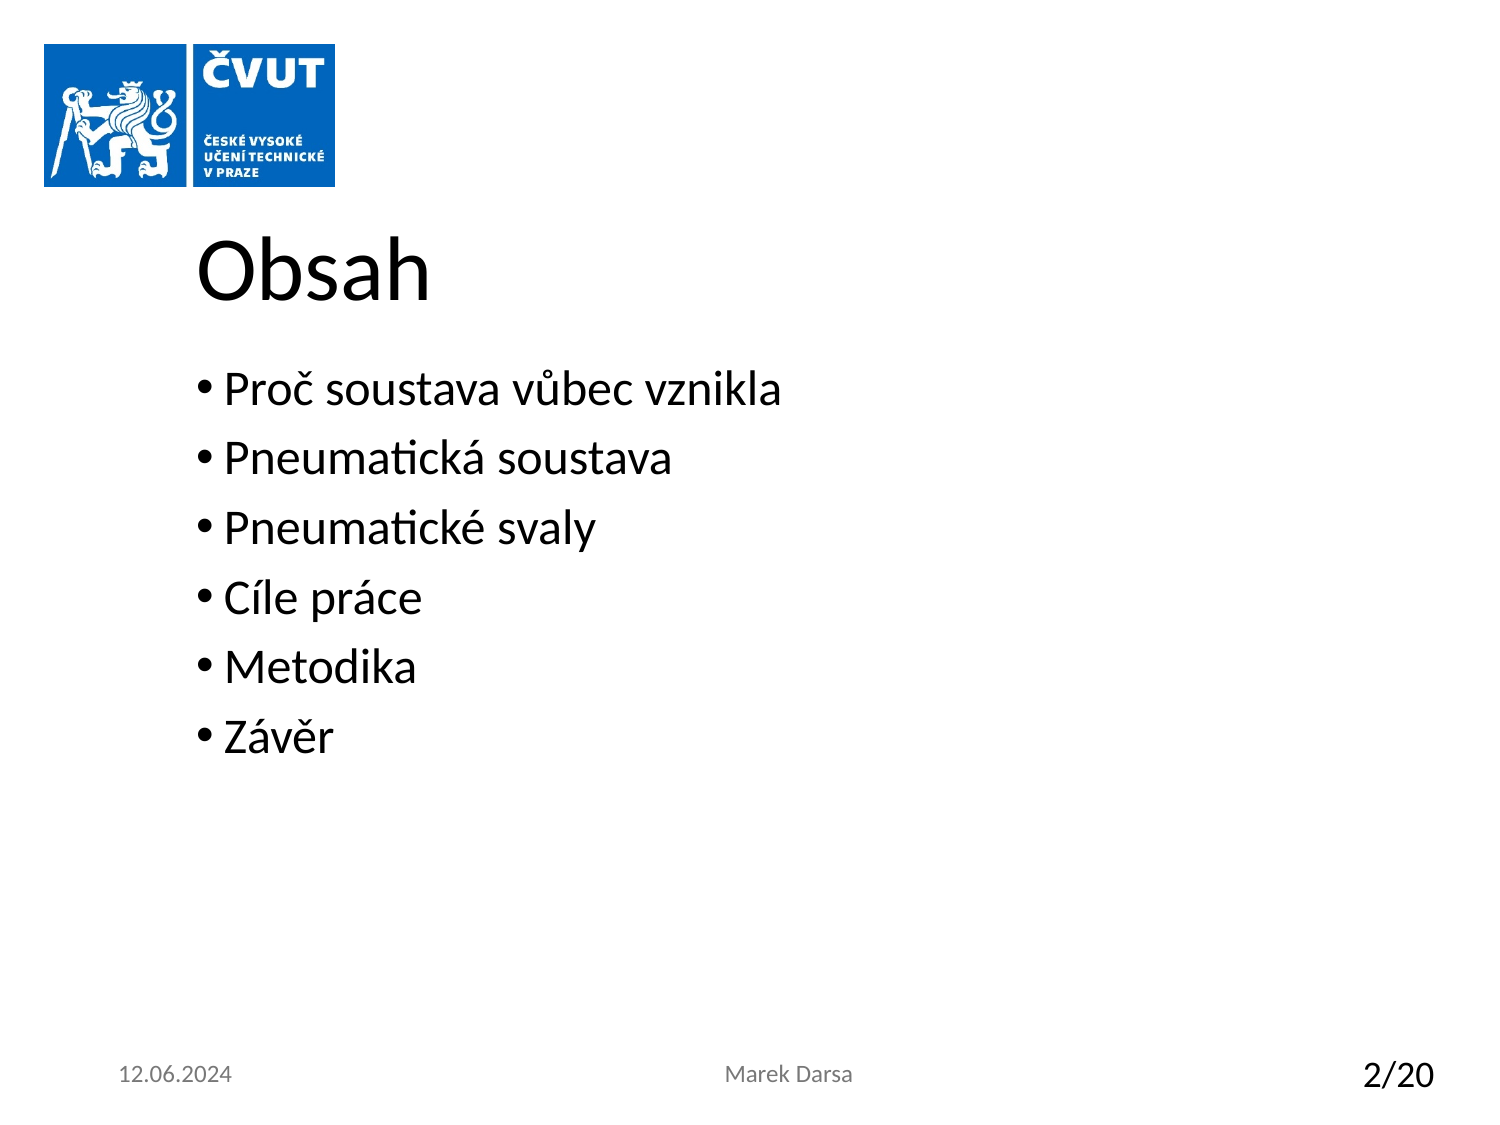

# Obsah
Proč soustava vůbec vznikla
Pneumatická soustava
Pneumatické svaly
Cíle práce
Metodika
Závěr

12.06.2024
Marek Darsa